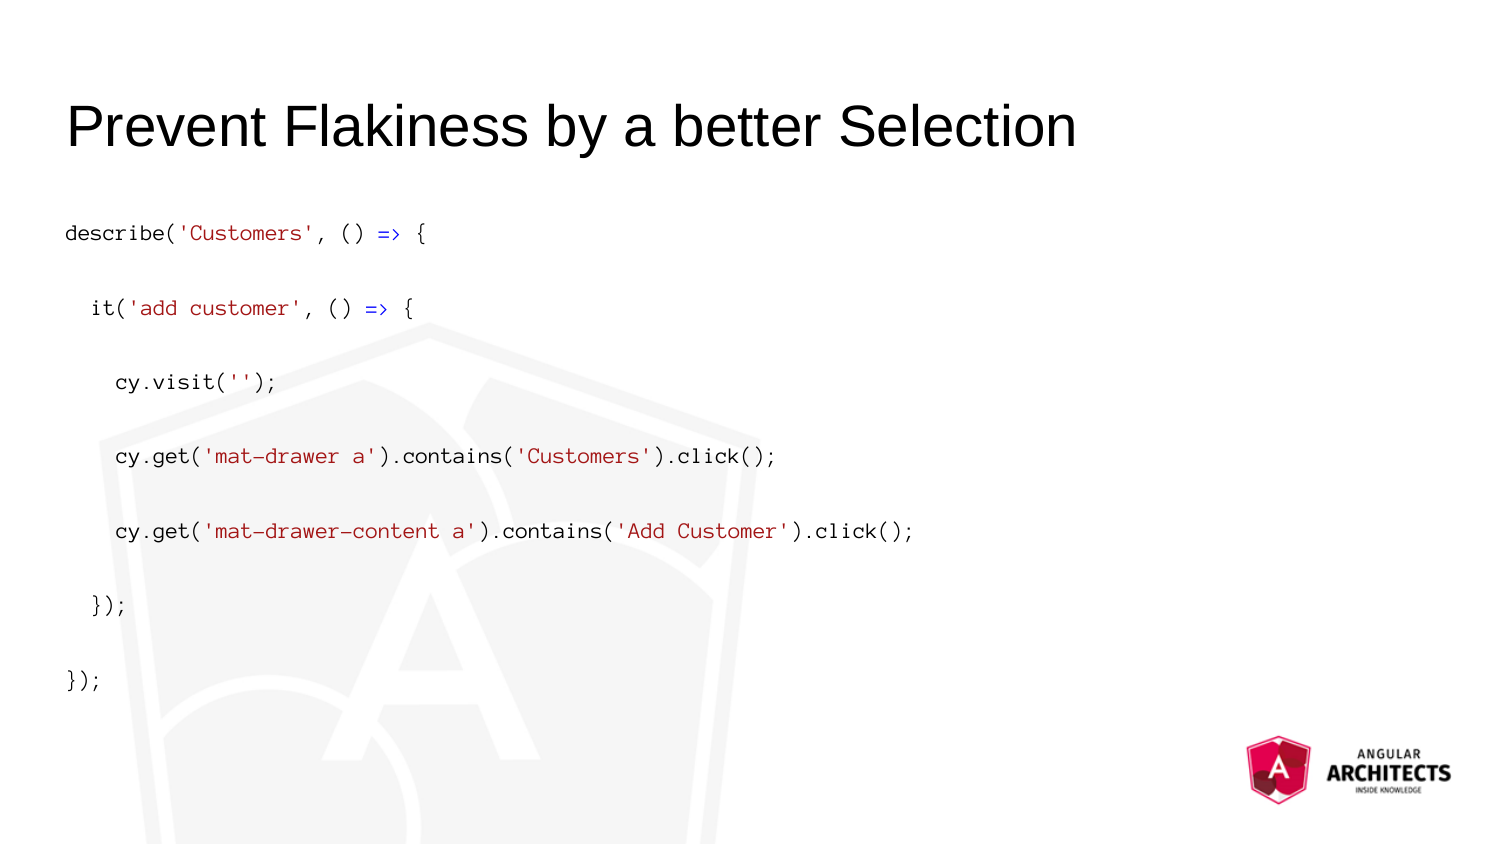

# Prevent Flakiness by a better Selection
describe('Customers', () => {
  it('add customer', () => {
    cy.visit('');
    cy.get('mat-drawer a').contains('Customers').click();
    cy.get('mat-drawer-content a').contains('Add Customer').click();
  });
});